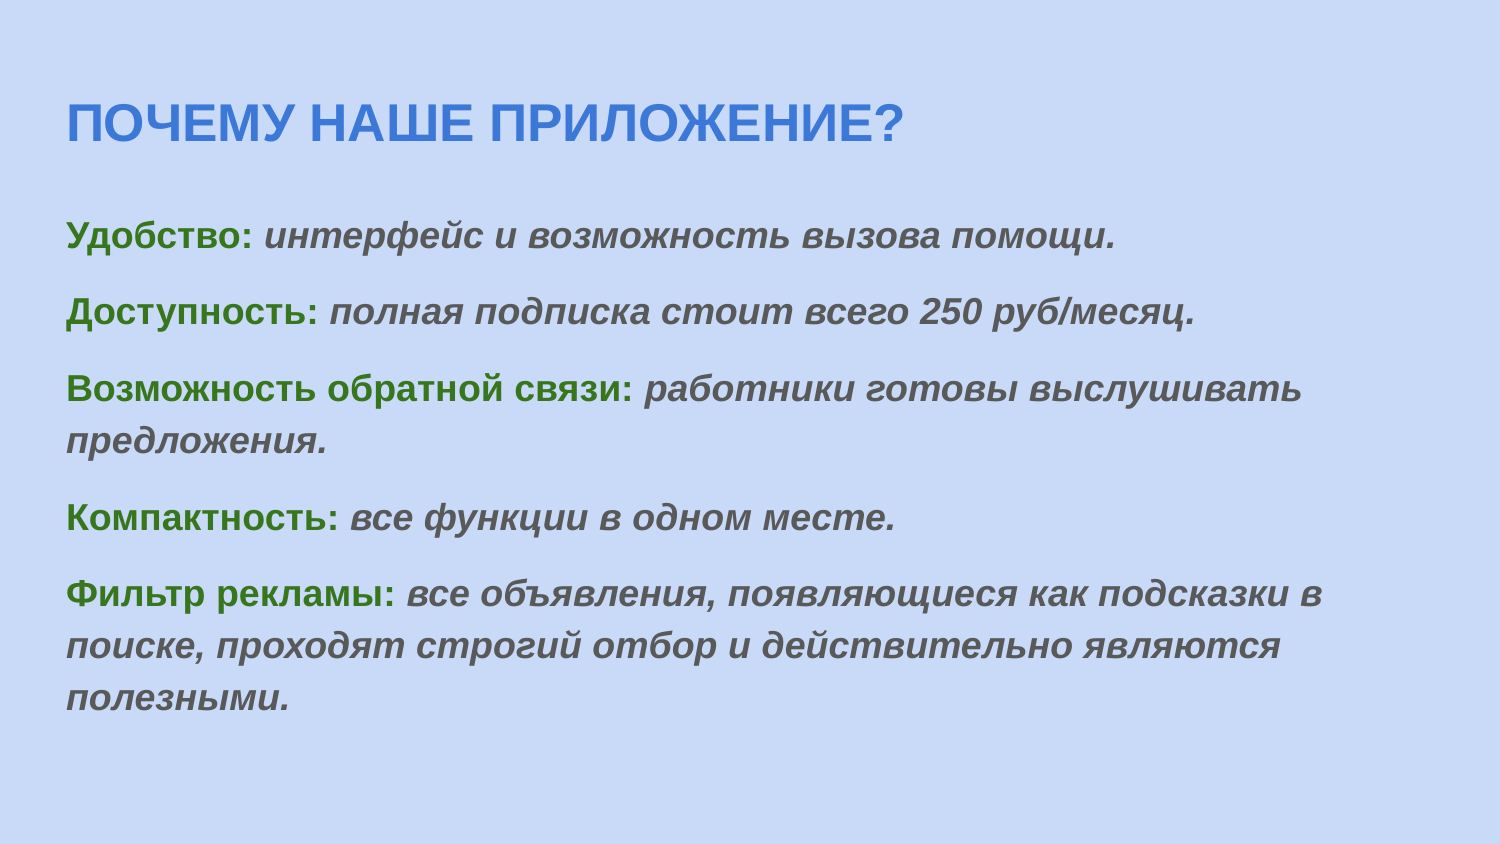

# ПОЧЕМУ НАШЕ ПРИЛОЖЕНИЕ?
Удобство: интерфейс и возможность вызова помощи.
Доступность: полная подписка стоит всего 250 руб/месяц.
Возможность обратной связи: работники готовы выслушивать предложения.
Компактность: все функции в одном месте.
Фильтр рекламы: все объявления, появляющиеся как подсказки в поиске, проходят строгий отбор и действительно являются полезными.